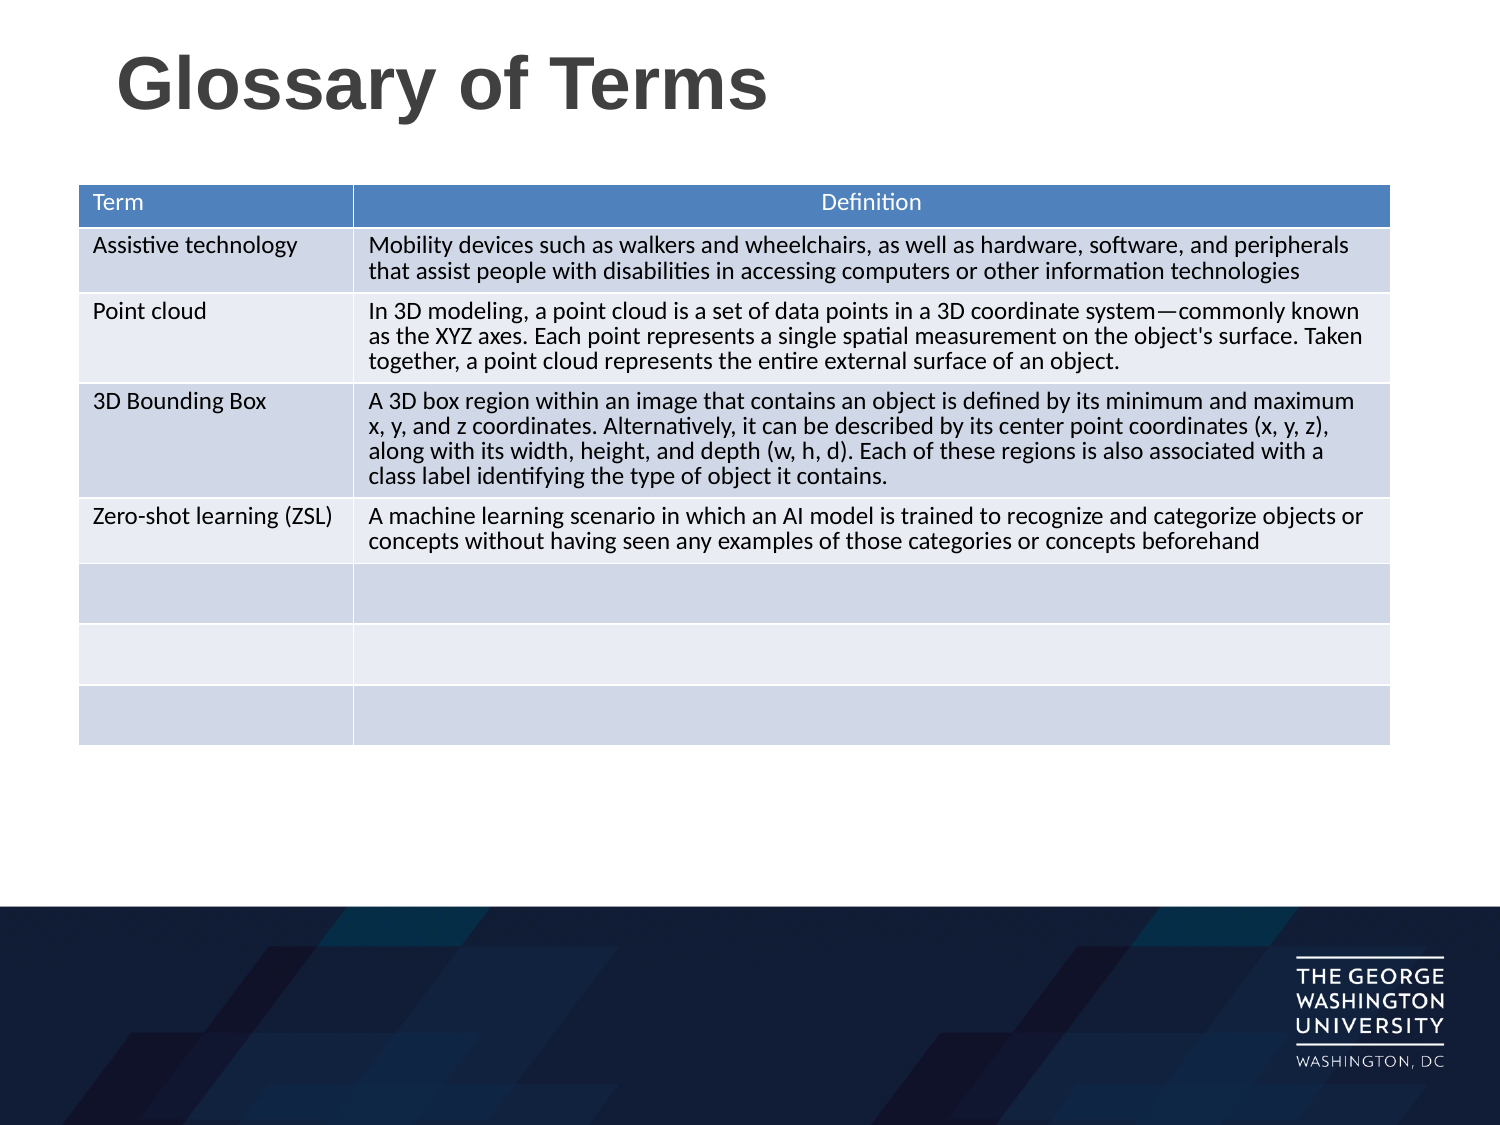

# Glossary of Terms
| Term | Definition |
| --- | --- |
| Assistive technology | Mobility devices such as walkers and wheelchairs, as well as hardware, software, and peripherals that assist people with disabilities in accessing computers or other information technologies |
| Point cloud | In 3D modeling, a point cloud is a set of data points in a 3D coordinate system—commonly known as the XYZ axes. Each point represents a single spatial measurement on the object's surface. Taken together, a point cloud represents the entire external surface of an object. |
| 3D Bounding Box | A 3D box region within an image that contains an object is defined by its minimum and maximum x, y, and z coordinates. Alternatively, it can be described by its center point coordinates (x, y, z), along with its width, height, and depth (w, h, d). Each of these regions is also associated with a class label identifying the type of object it contains. |
| Zero-shot learning (ZSL) | A machine learning scenario in which an AI model is trained to recognize and categorize objects or concepts without having seen any examples of those categories or concepts beforehand |
|  |  |
|  |  |
|  |  |